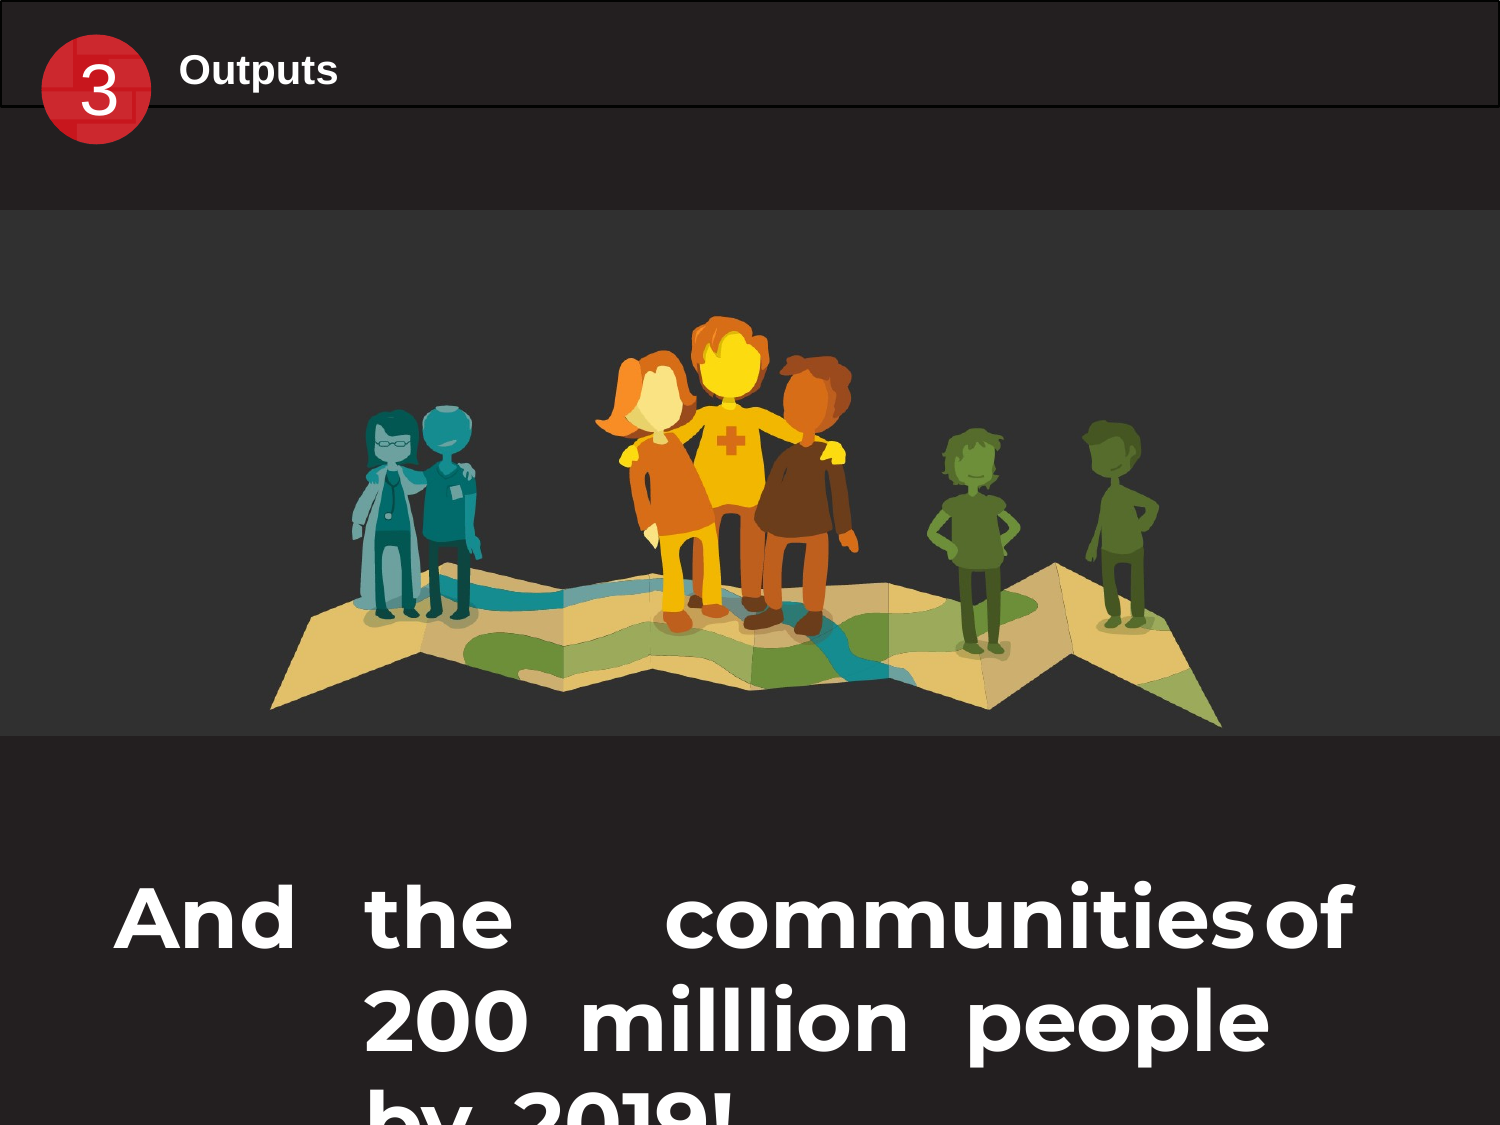

3
Outputs

And	the	communities	of	200  milllion	people	by	2019!